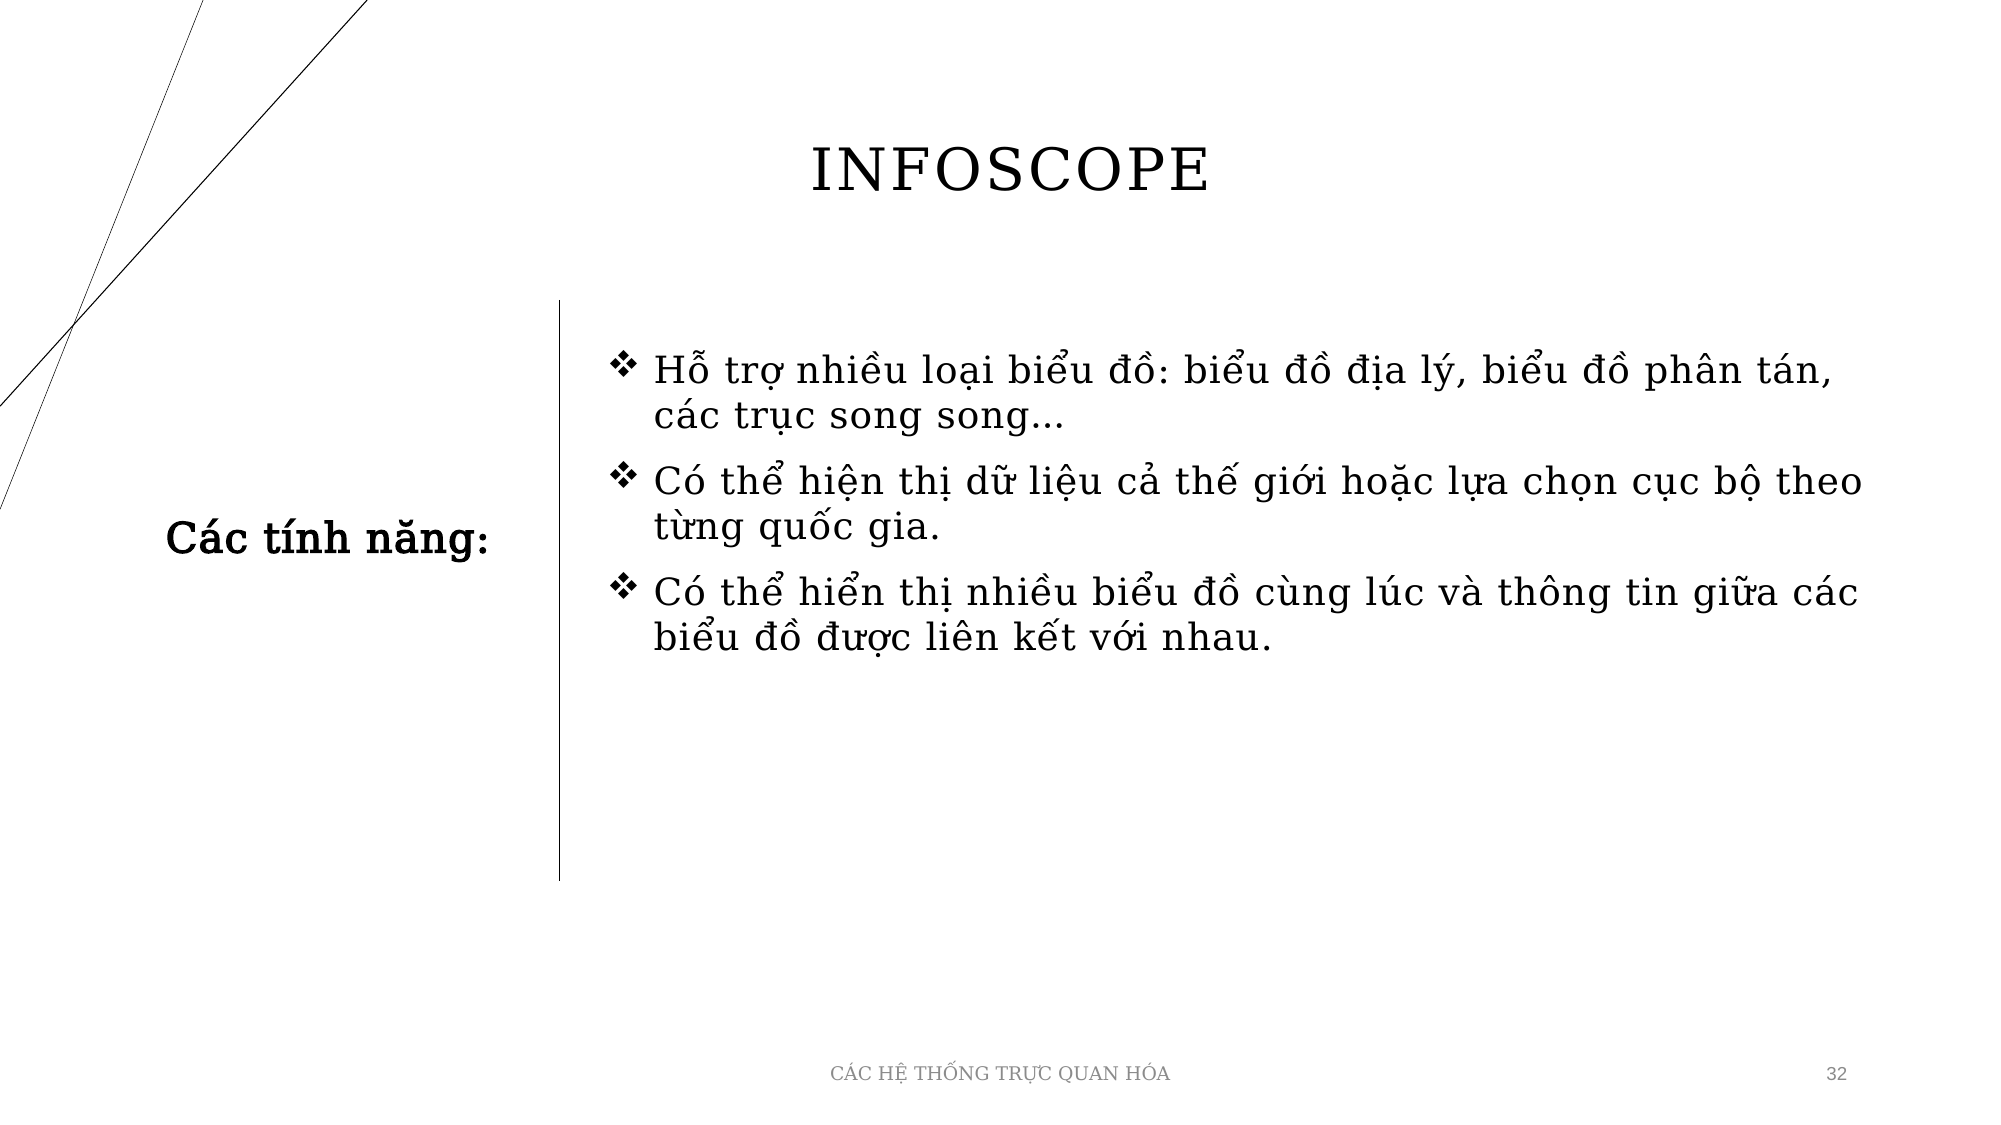

# Infoscope
Hỗ trợ nhiều loại biểu đồ: biểu đồ địa lý, biểu đồ phân tán, các trục song song…
Có thể hiện thị dữ liệu cả thế giới hoặc lựa chọn cục bộ theo từng quốc gia.
Có thể hiển thị nhiều biểu đồ cùng lúc và thông tin giữa các biểu đồ được liên kết với nhau.

Các tính năng:
CÁC HỆ THỐNG TRỰC QUAN HÓA
32